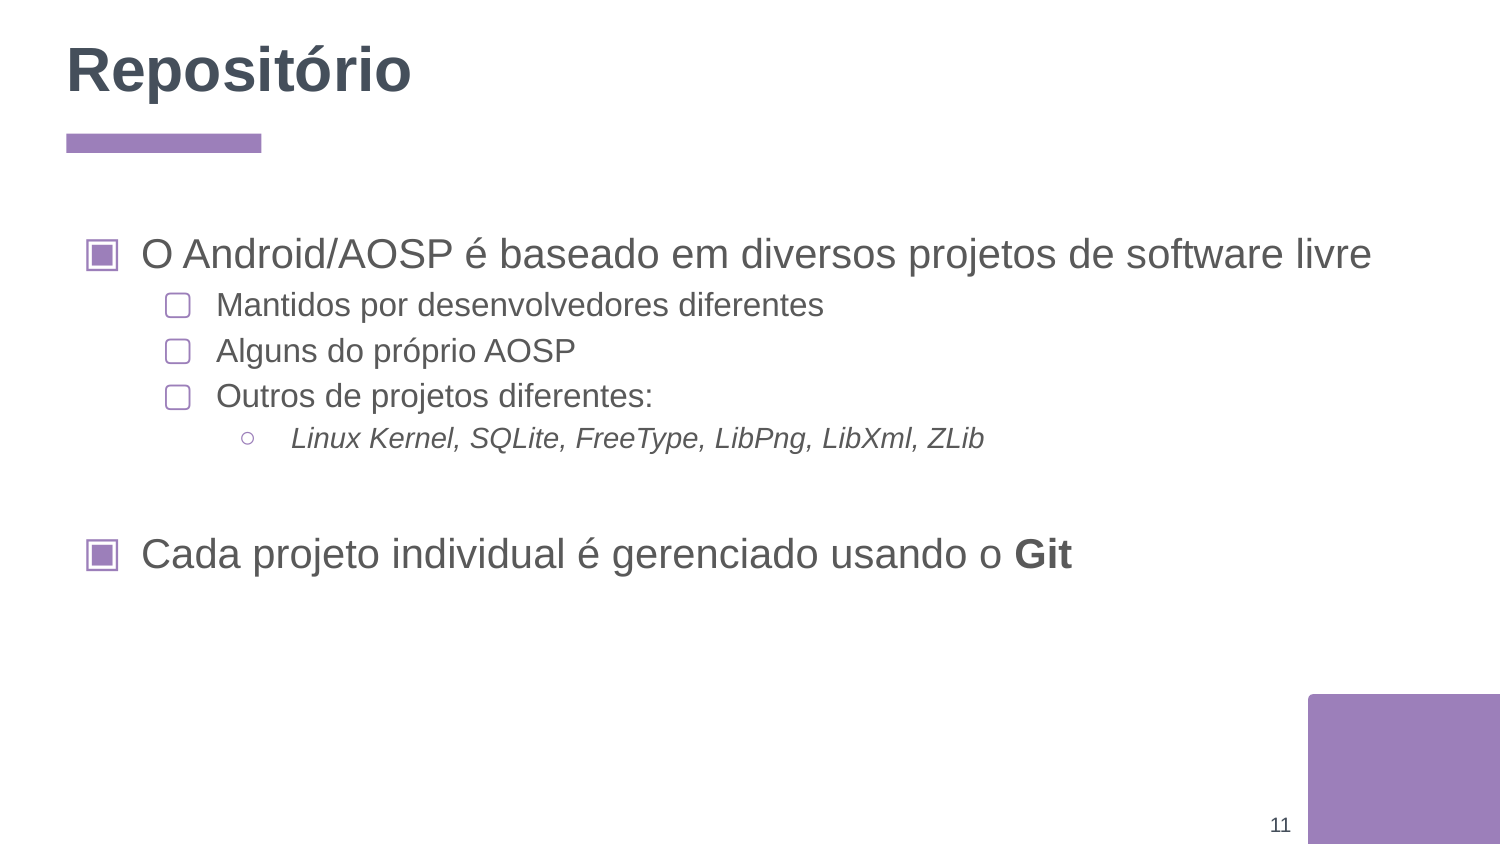

# Repositório
O Android/AOSP é baseado em diversos projetos de software livre
Mantidos por desenvolvedores diferentes
Alguns do próprio AOSP
Outros de projetos diferentes:
Linux Kernel, SQLite, FreeType, LibPng, LibXml, ZLib
Cada projeto individual é gerenciado usando o Git
11